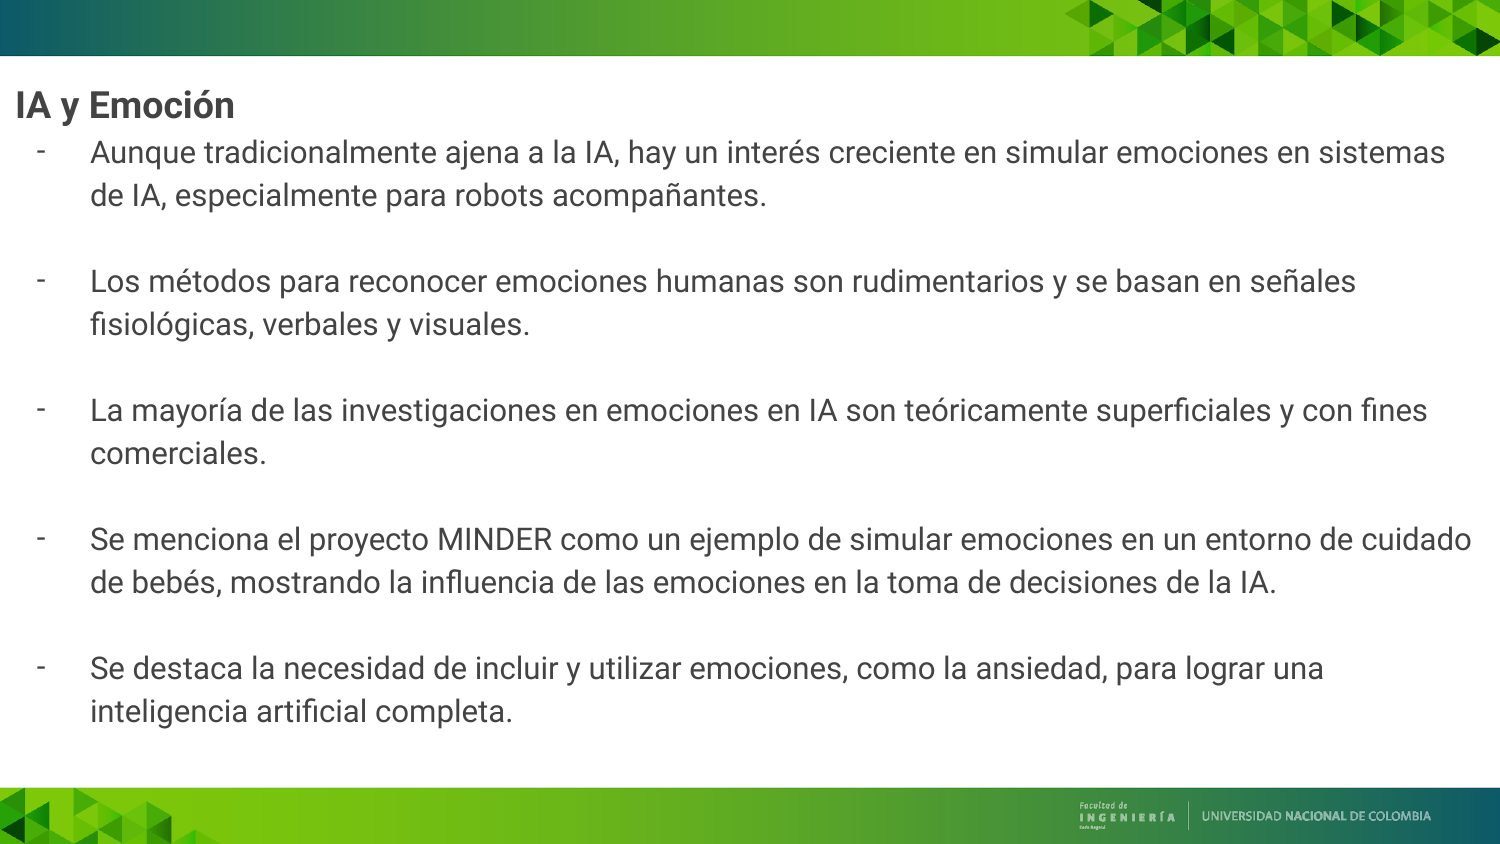

IA y Emoción
Aunque tradicionalmente ajena a la IA, hay un interés creciente en simular emociones en sistemas de IA, especialmente para robots acompañantes.

Los métodos para reconocer emociones humanas son rudimentarios y se basan en señales fisiológicas, verbales y visuales.

La mayoría de las investigaciones en emociones en IA son teóricamente superficiales y con fines comerciales.

Se menciona el proyecto MINDER como un ejemplo de simular emociones en un entorno de cuidado de bebés, mostrando la influencia de las emociones en la toma de decisiones de la IA.

Se destaca la necesidad de incluir y utilizar emociones, como la ansiedad, para lograr una inteligencia artificial completa.